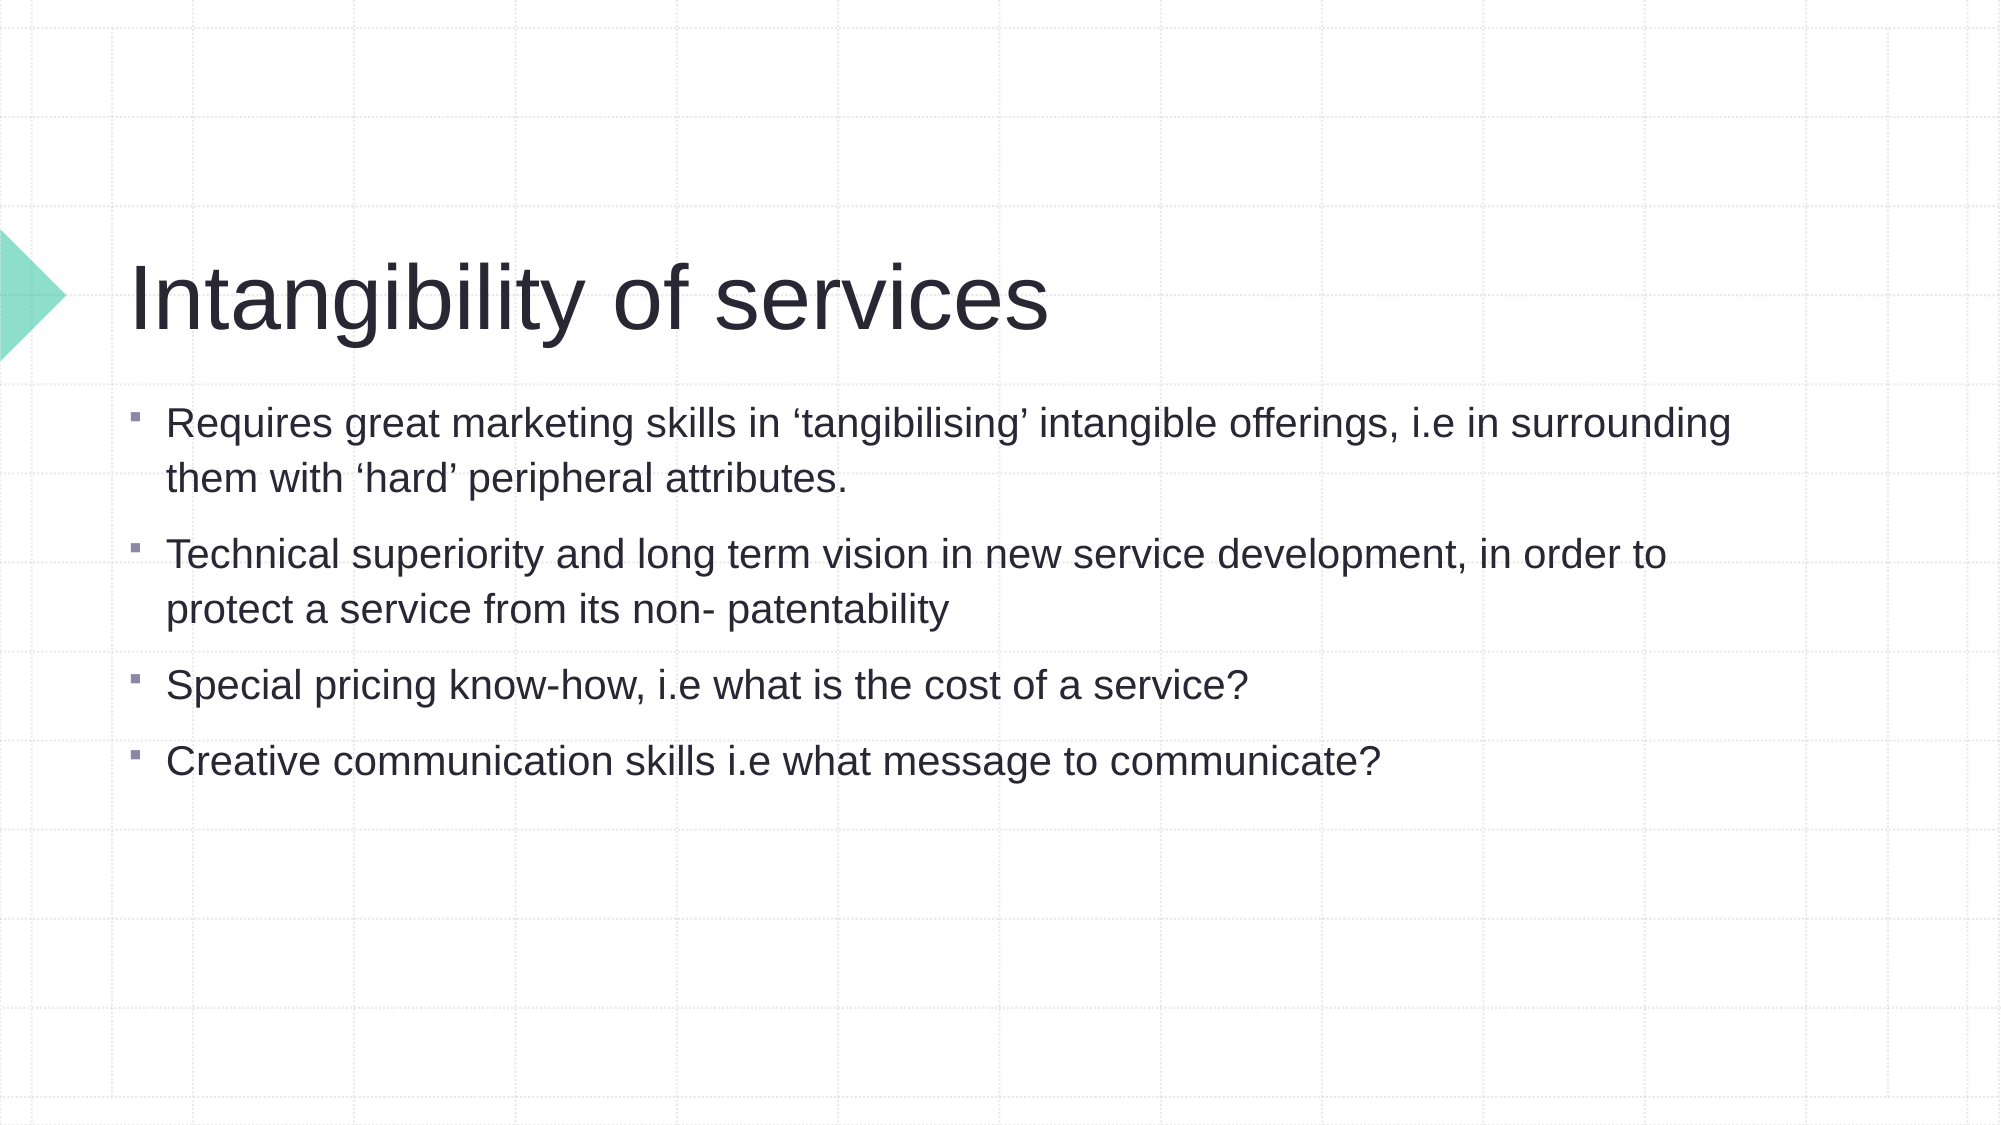

# Intangibility of services
Requires great marketing skills in ‘tangibilising’ intangible offerings, i.e in surrounding them with ‘hard’ peripheral attributes.
Technical superiority and long term vision in new service development, in order to protect a service from its non- patentability
Special pricing know-how, i.e what is the cost of a service?
Creative communication skills i.e what message to communicate?